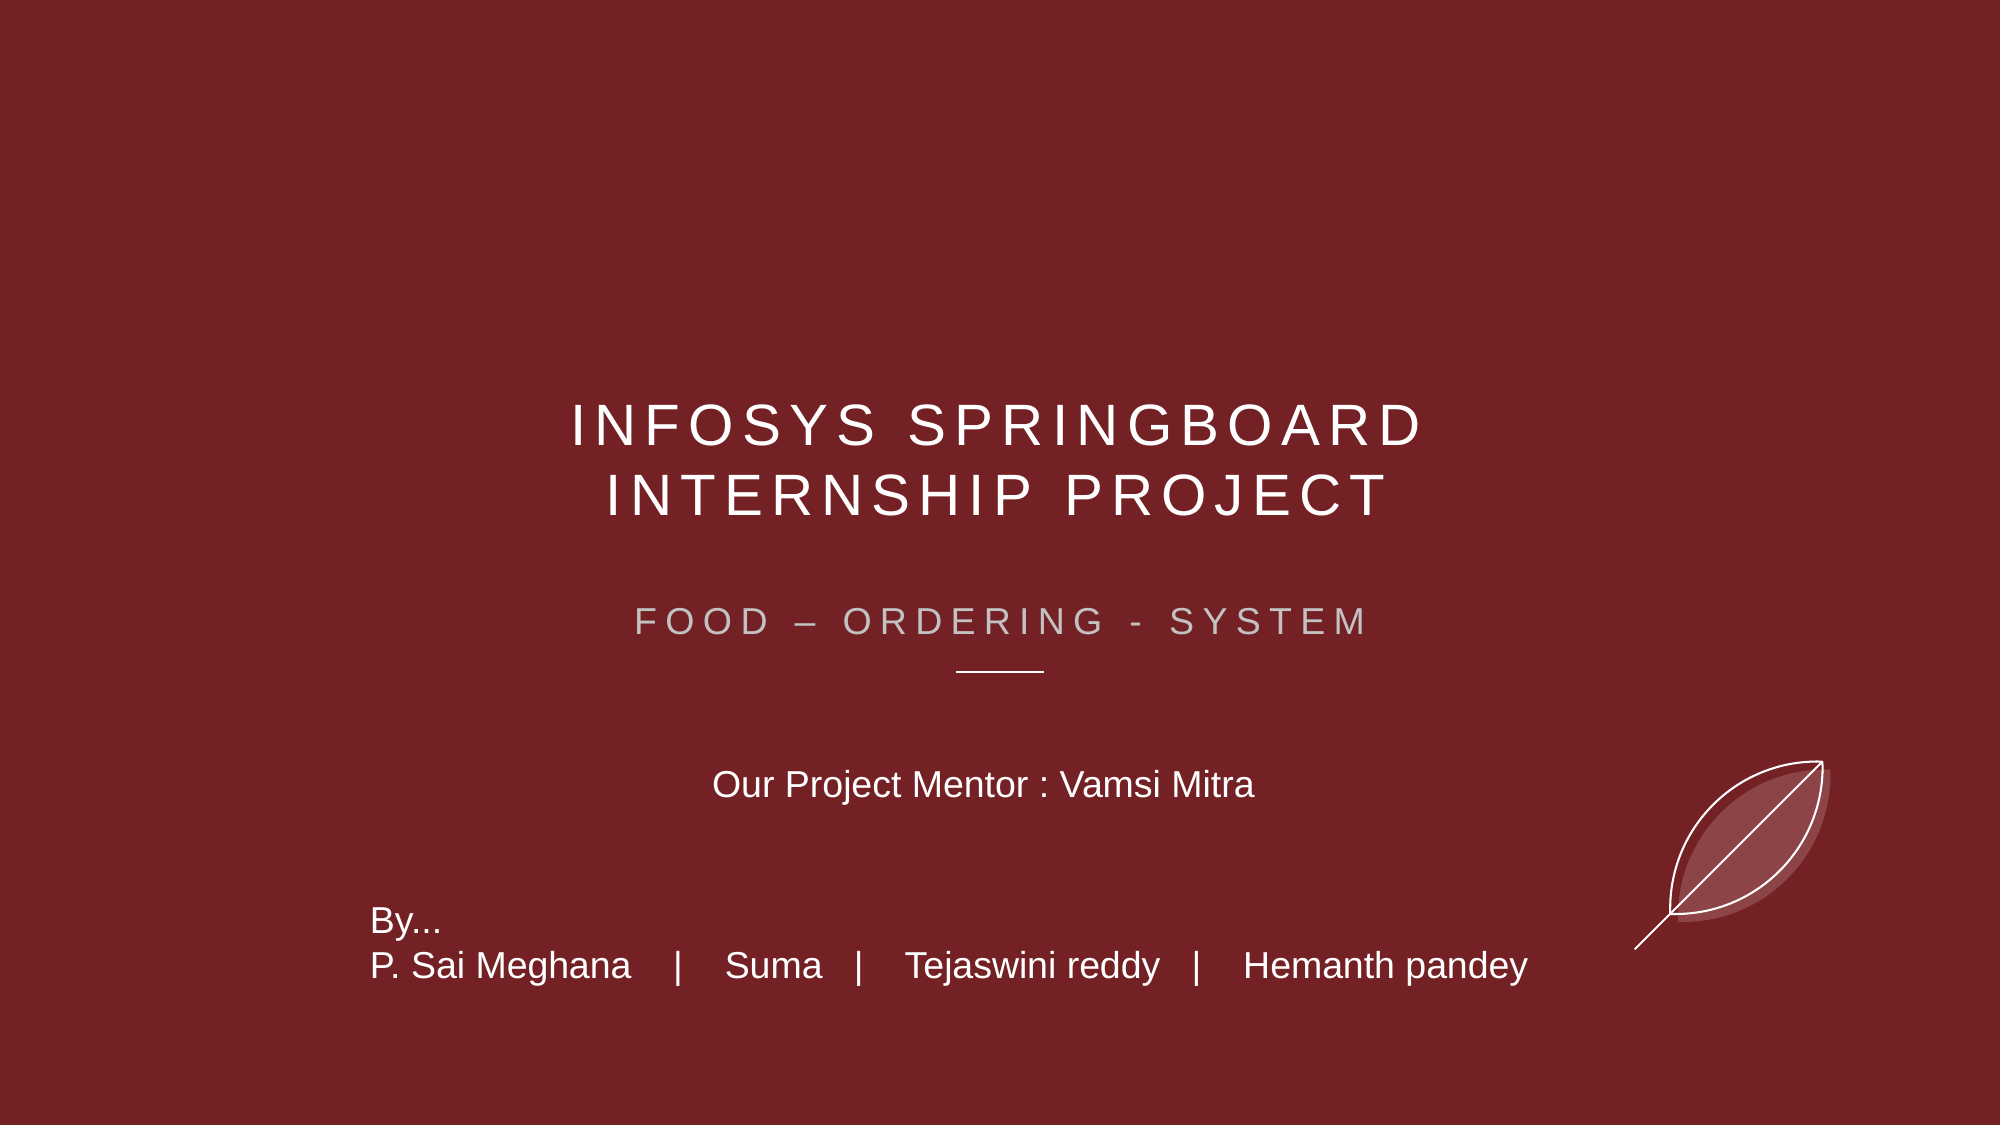

# Infosys Springboard Internship Project Food – Ordering - System
Our Project Mentor : Vamsi Mitra
By...
P. Sai Meghana    |    Suma   |    Tejaswini reddy   |    Hemanth pandey